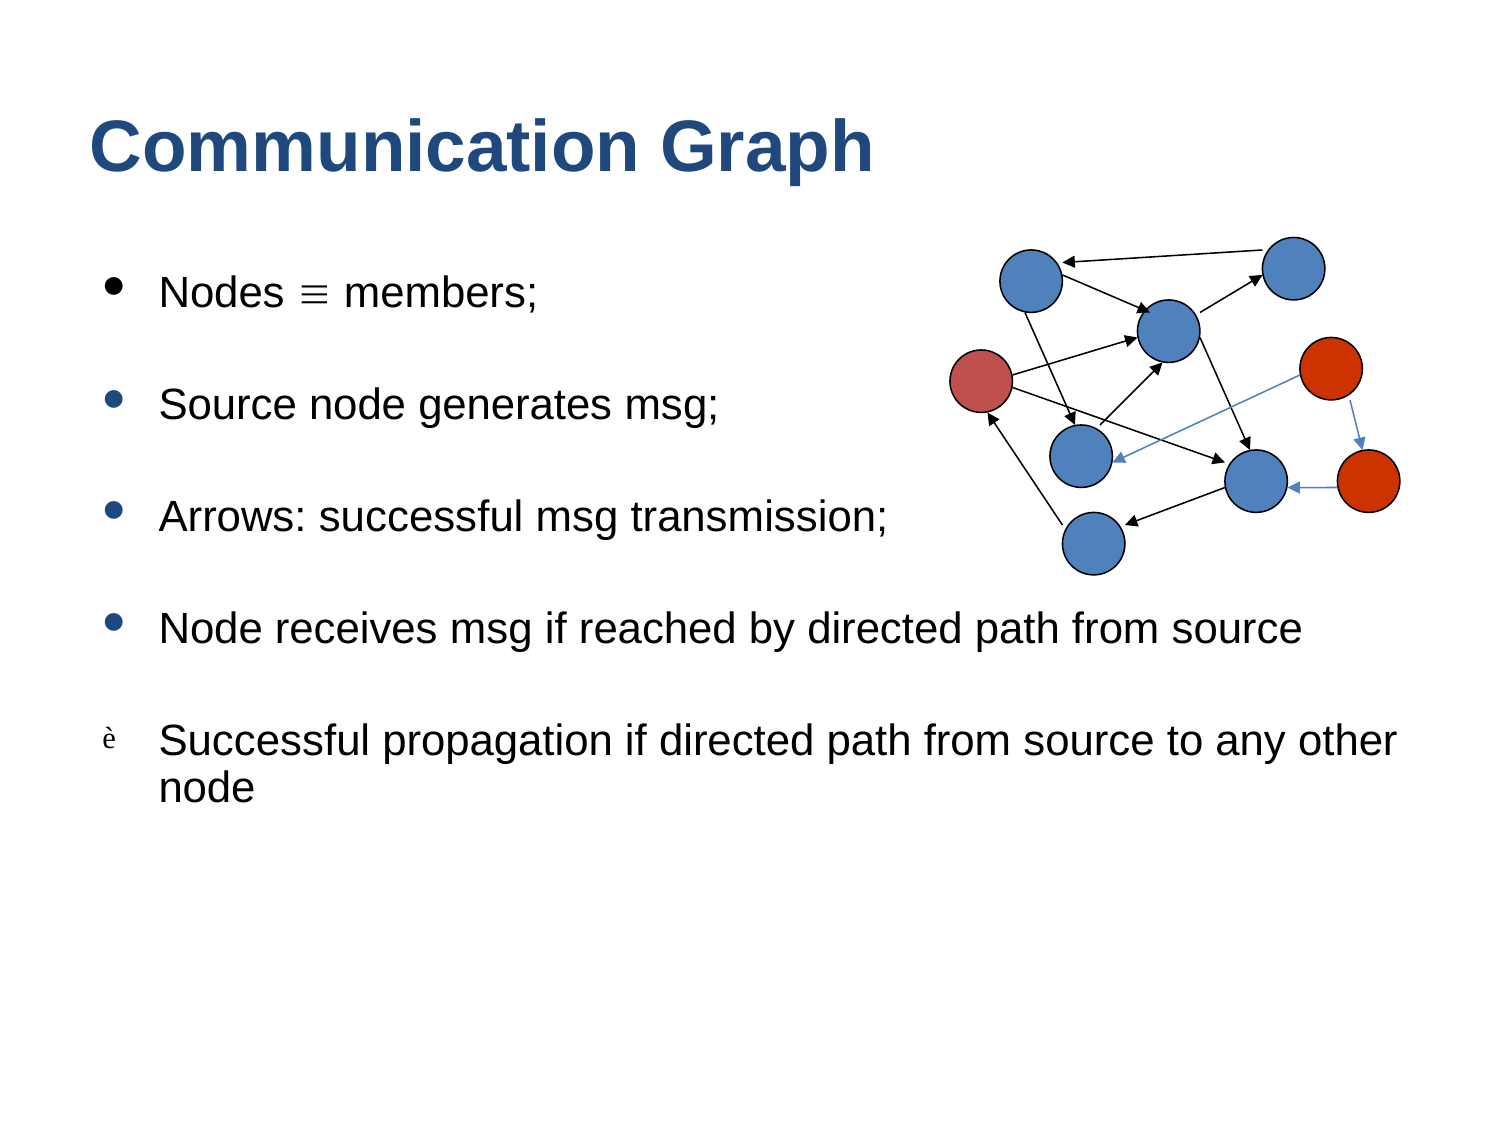

Communication Graph
#

Nodes ≡ members;

Source node generates msg;

Arrows: successful msg transmission;

Node receives msg if reached by directed path from source

Successful propagation if directed path from source to any other node